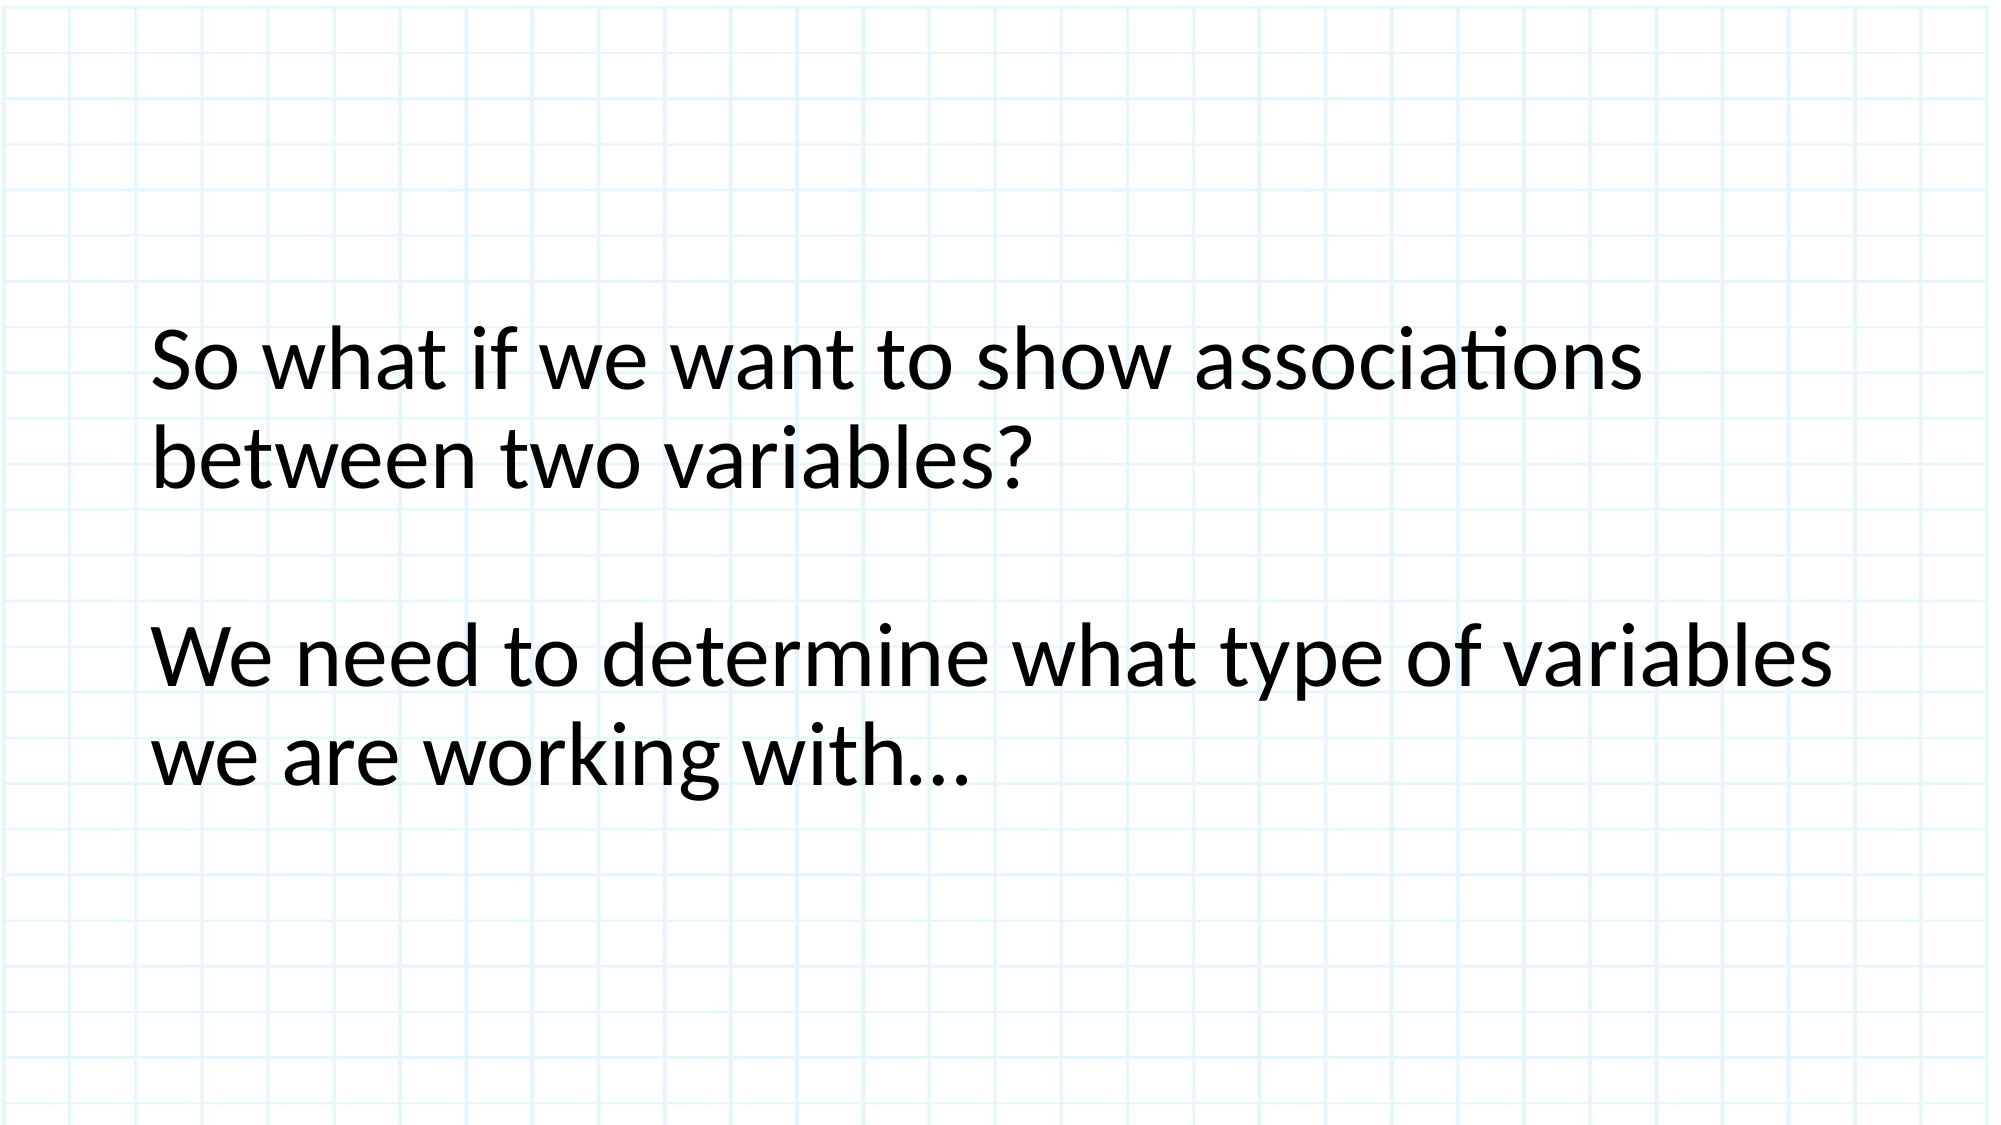

# So what if we want to show associations between two variables? We need to determine what type of variables we are working with…